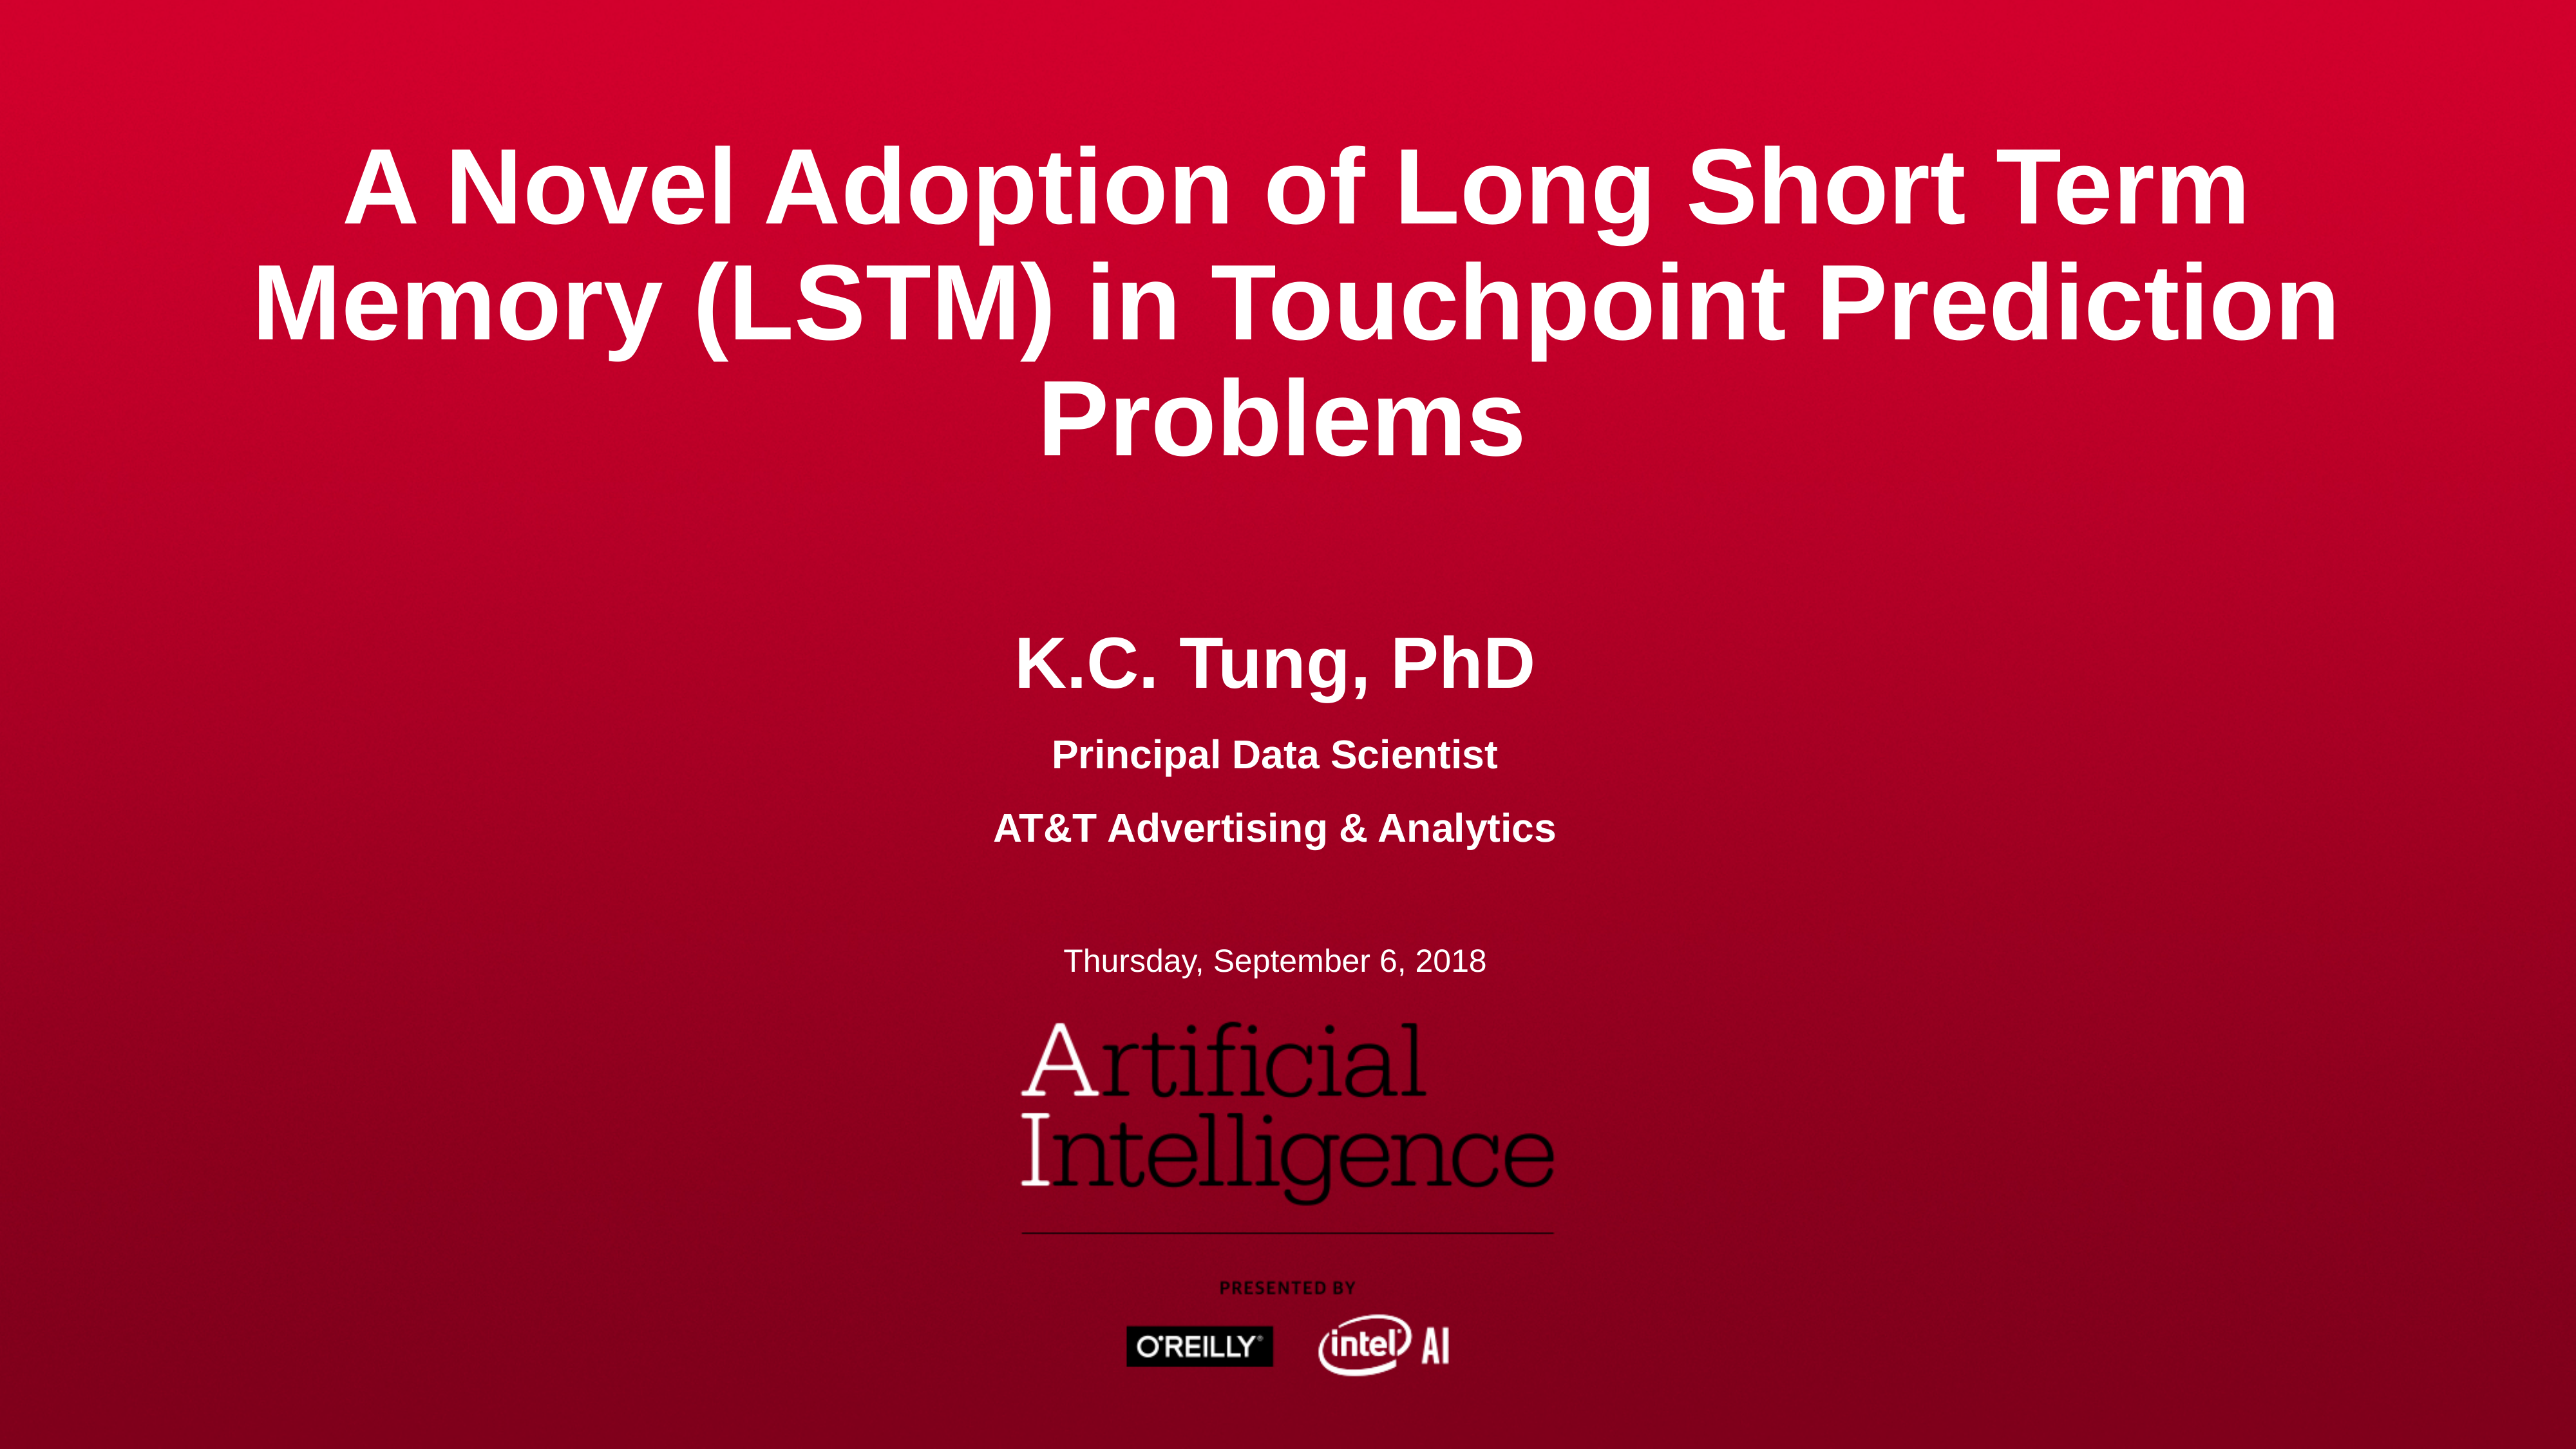

# A Novel Adoption of Long Short Term Memory (LSTM) in Touchpoint Prediction Problems
K.C. Tung, PhD
Principal Data Scientist
AT&T Advertising & Analytics

Thursday, September 6, 2018